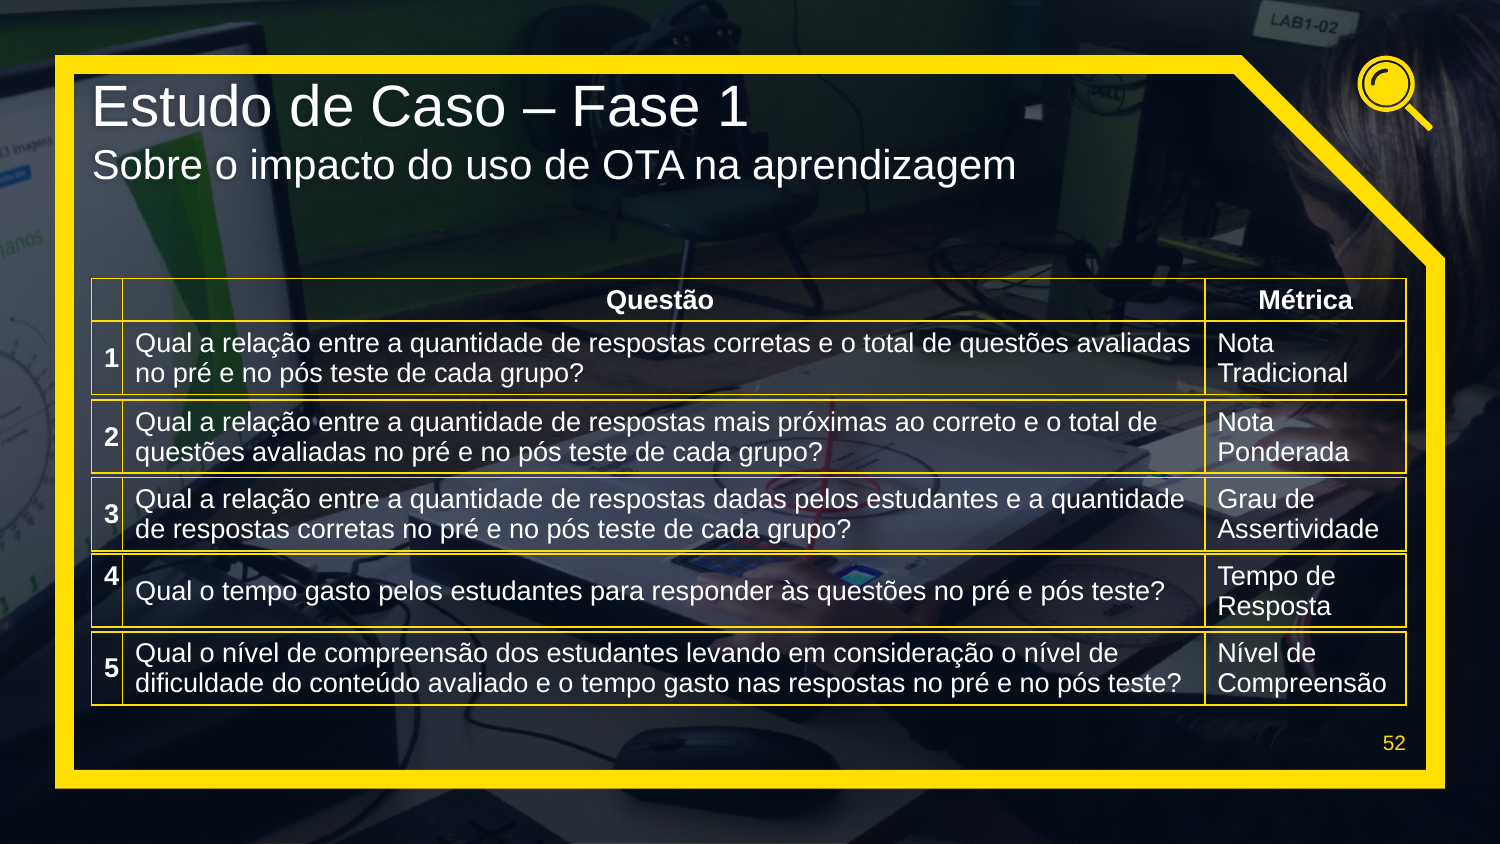

Estudo de Caso – Fase 1
Sobre o impacto do uso de OTA na aprendizagem
|  | Questão | Métrica |
| --- | --- | --- |
| 1 | Qual a relação entre a quantidade de respostas corretas e o total de questões avaliadas no pré e no pós teste de cada grupo? | Nota Tradicional |
| 2 | Qual a relação entre a quantidade de respostas mais próximas ao correto e o total de questões avaliadas no pré e no pós teste de cada grupo? | Nota Ponderada |
| --- | --- | --- |
| 3 | Qual a relação entre a quantidade de respostas dadas pelos estudantes e a quantidade de respostas corretas no pré e no pós teste de cada grupo? | Grau de Assertividade |
| --- | --- | --- |
| 4 | Qual o tempo gasto pelos estudantes para responder às questões no pré e pós teste? | Tempo de Resposta |
| --- | --- | --- |
| 5 | Qual o nível de compreensão dos estudantes levando em consideração o nível de dificuldade do conteúdo avaliado e o tempo gasto nas respostas no pré e no pós teste? | Nível de Compreensão |
| --- | --- | --- |
52